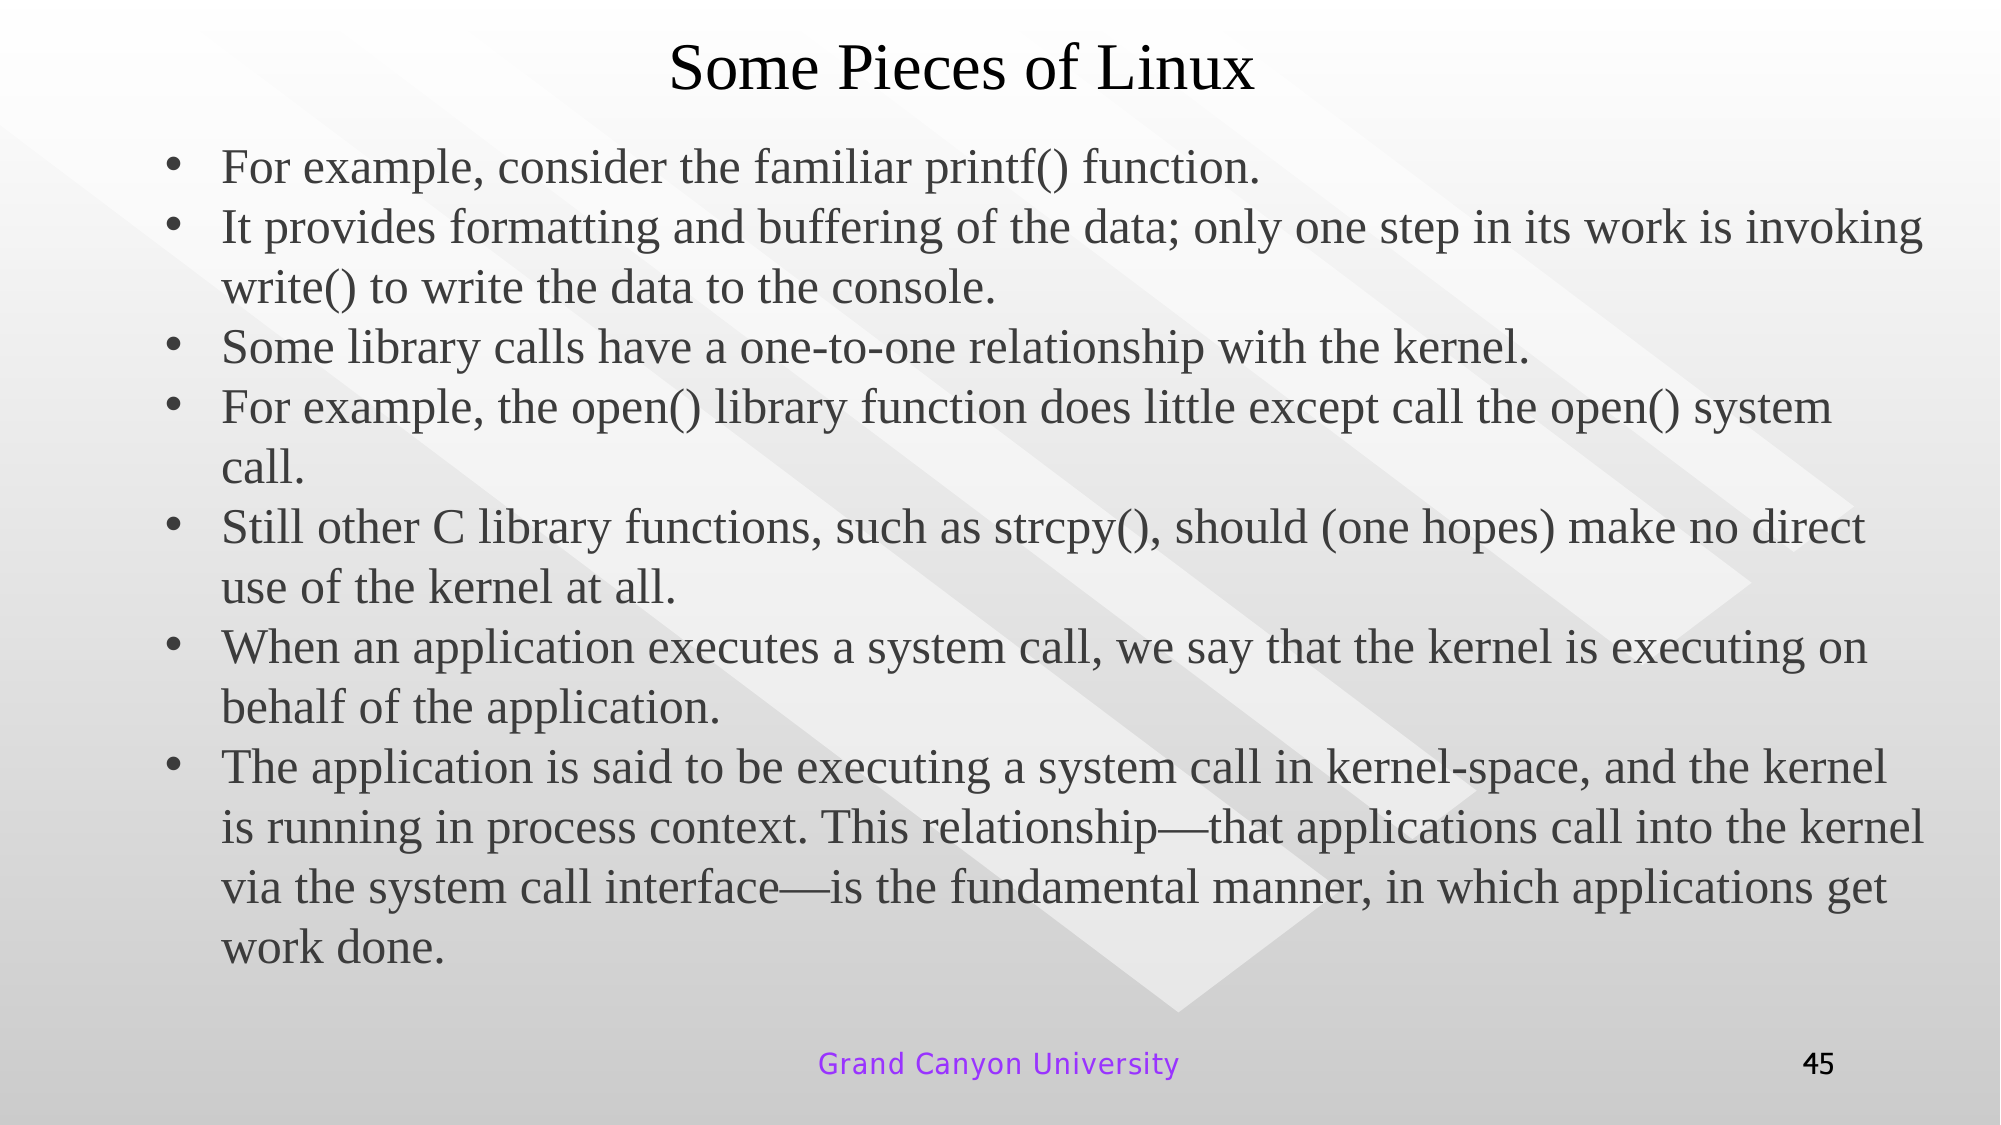

# Some Pieces of Linux
For example, consider the familiar printf() function.
It provides formatting and buffering of the data; only one step in its work is invoking write() to write the data to the console.
Some library calls have a one-to-one relationship with the kernel.
For example, the open() library function does little except call the open() system call.
Still other C library functions, such as strcpy(), should (one hopes) make no direct use of the kernel at all.
When an application executes a system call, we say that the kernel is executing on behalf of the application.
The application is said to be executing a system call in kernel-space, and the kernel is running in process context. This relationship—that applications call into the kernel via the system call interface—is the fundamental manner, in which applications get work done.
Grand Canyon University
45